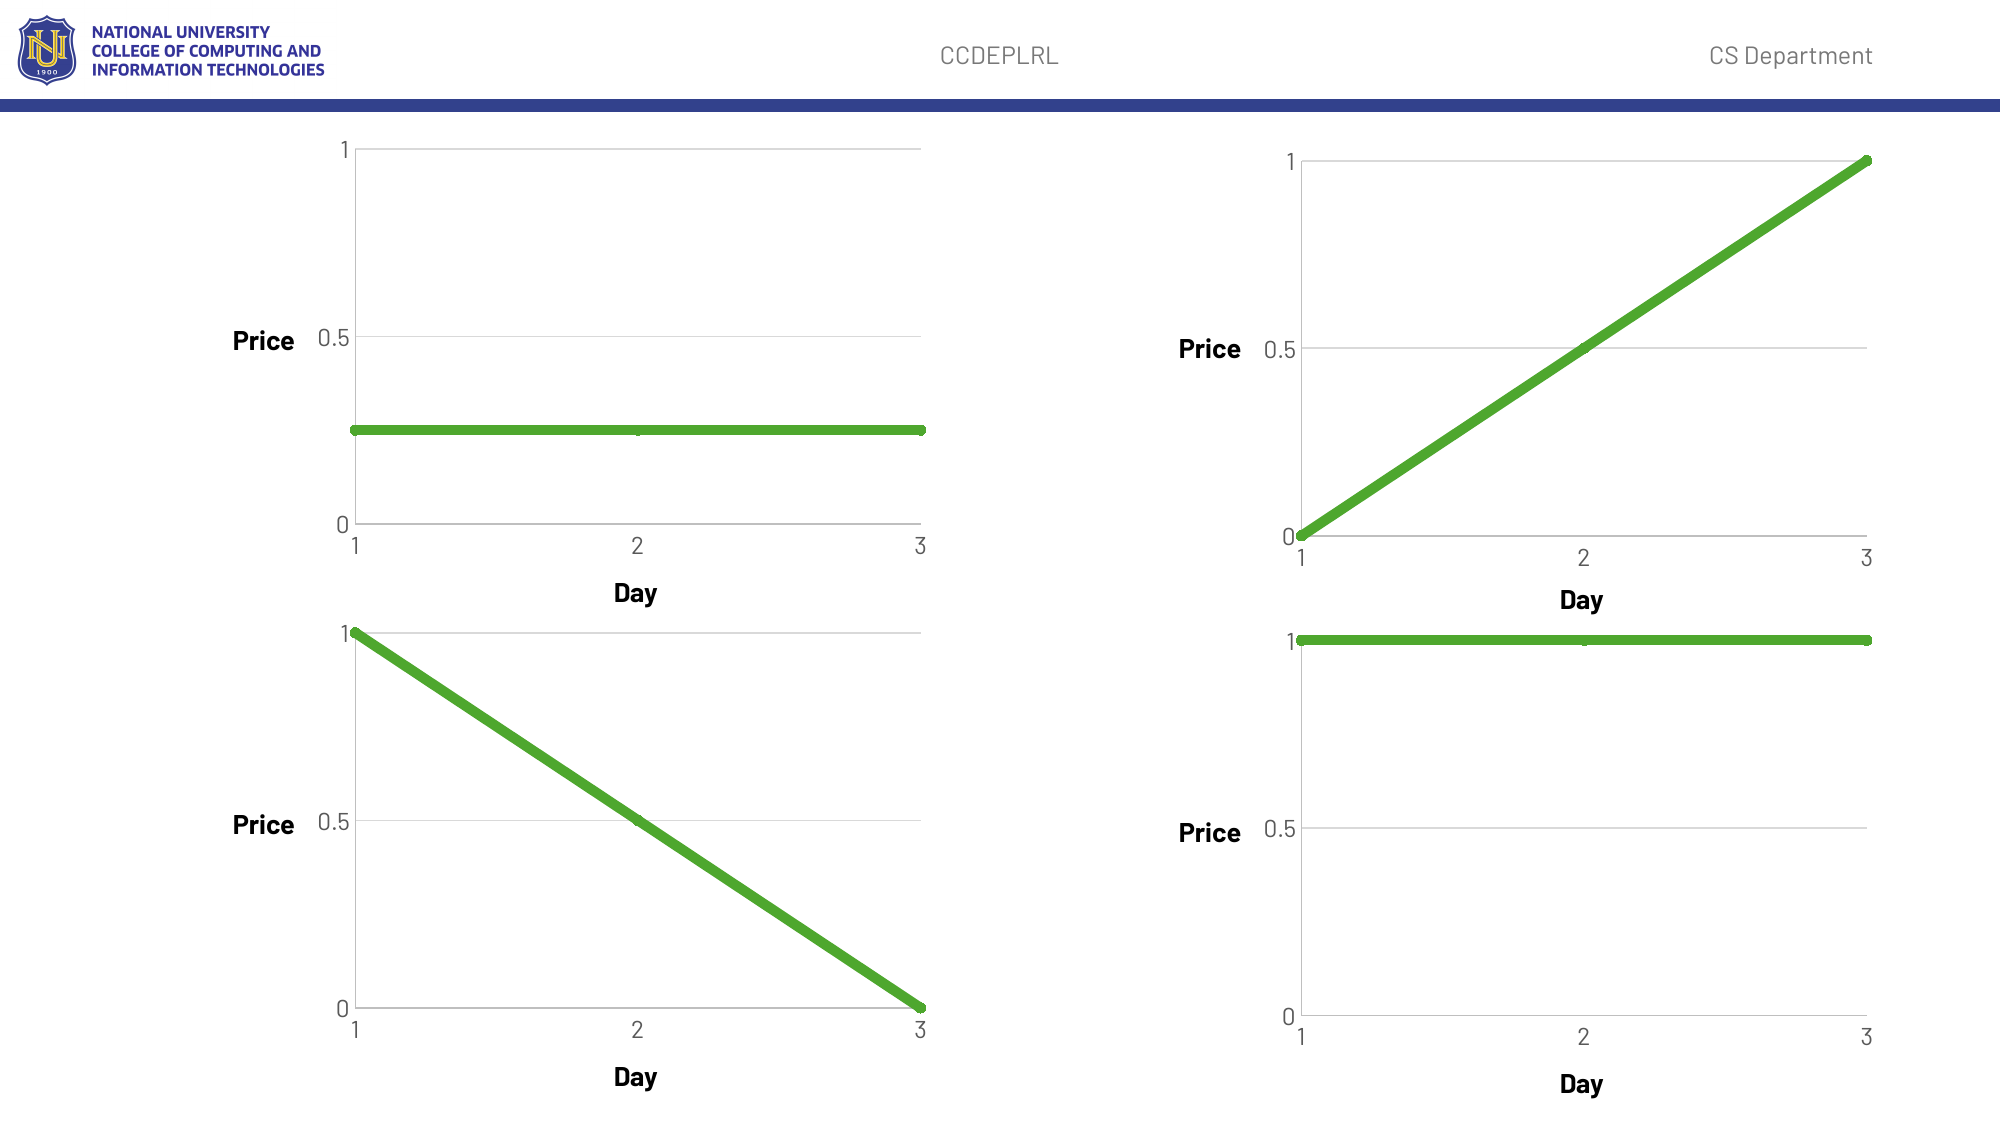

### Chart

| Category | Google |
|---|---|
Price
Day

### Chart

| Category | Google |
|---|---|
Price
Day

### Chart

| Category | Google |
|---|---|
Price
Day

### Chart

| Category | Google |
|---|---|
Price
Day